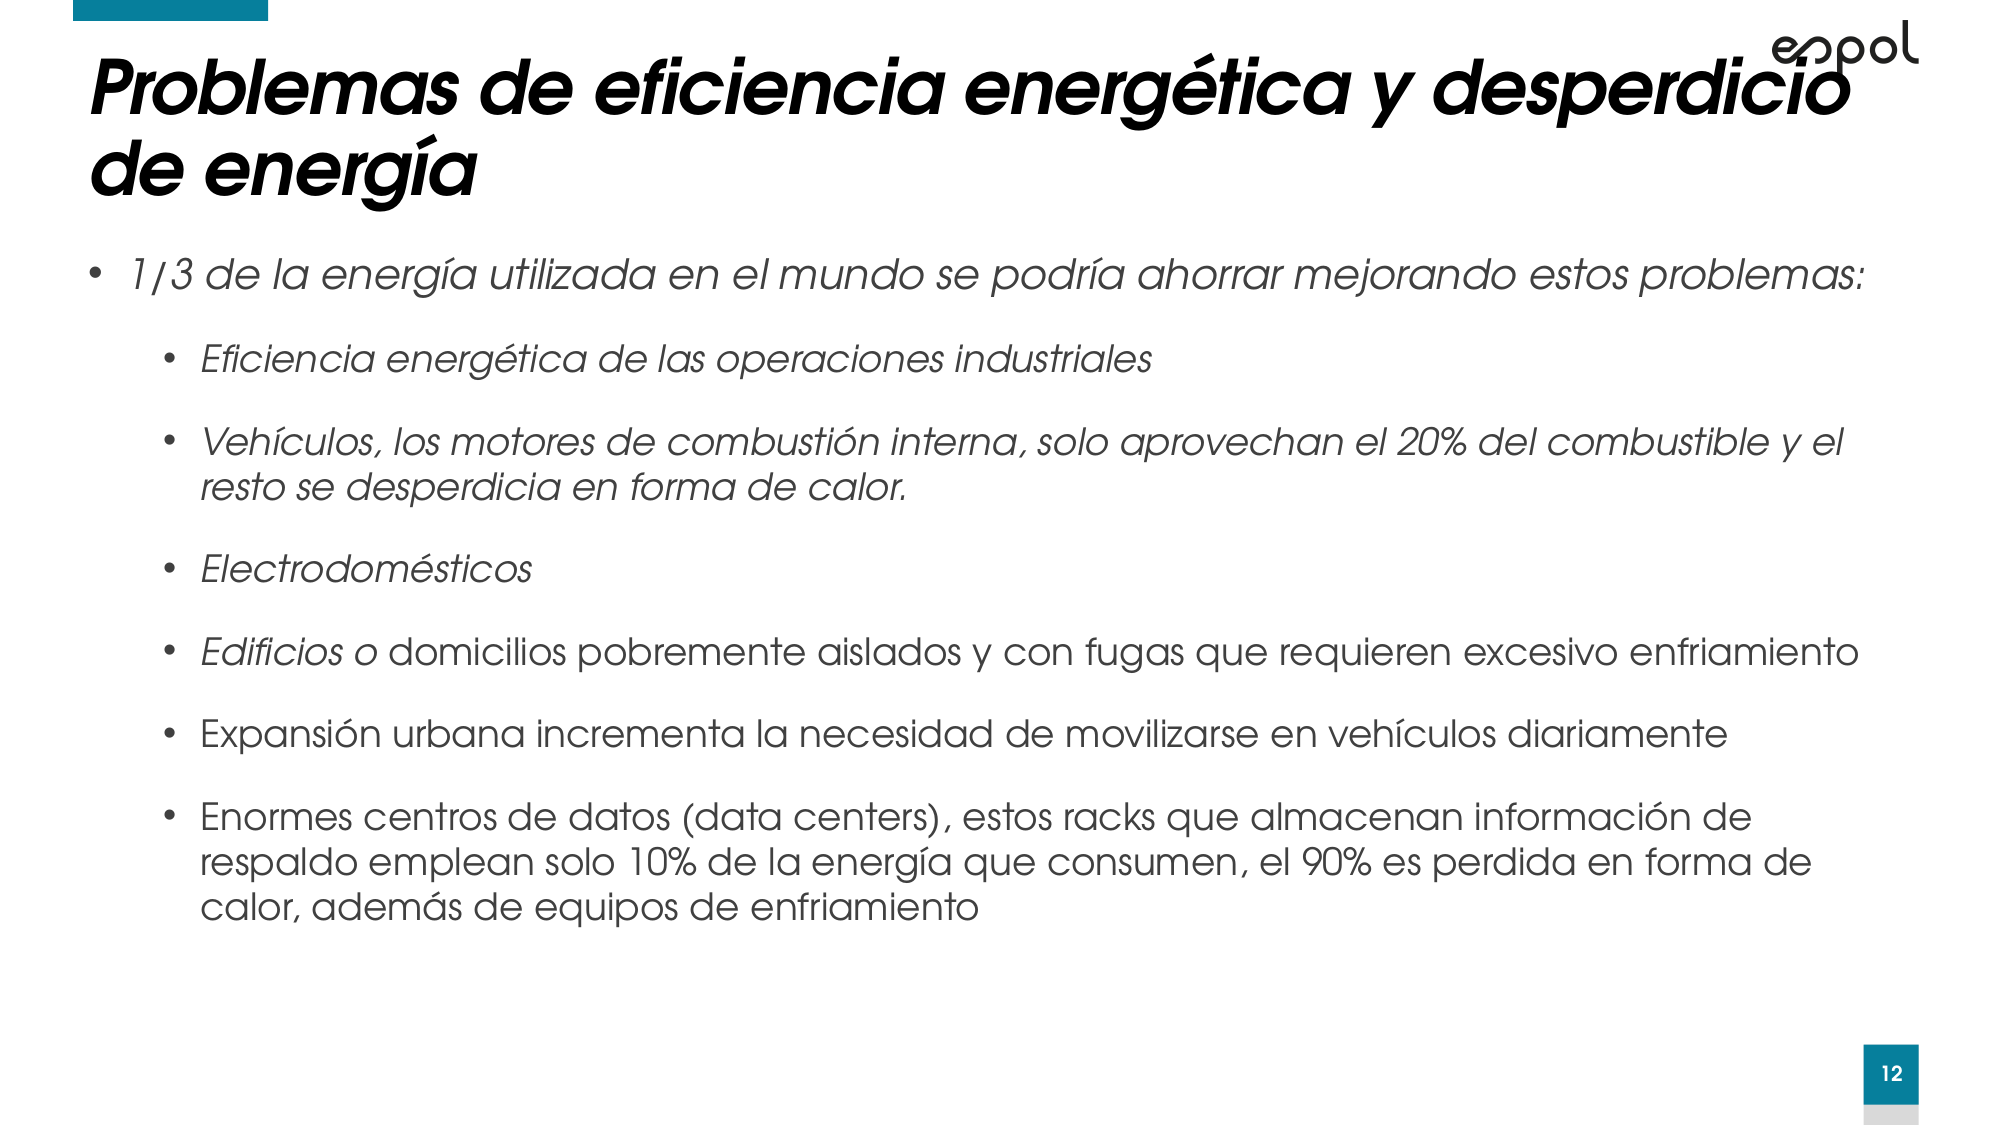

# Problemas de eficiencia energética y desperdicio de energía
1/3 de la energía utilizada en el mundo se podría ahorrar mejorando estos problemas:
Eficiencia energética de las operaciones industriales
Vehículos, los motores de combustión interna, solo aprovechan el 20% del combustible y el resto se desperdicia en forma de calor.
Electrodomésticos
Edificios o domicilios pobremente aislados y con fugas que requieren excesivo enfriamiento
Expansión urbana incrementa la necesidad de movilizarse en vehículos diariamente
Enormes centros de datos (data centers), estos racks que almacenan información de respaldo emplean solo 10% de la energía que consumen, el 90% es perdida en forma de calor, además de equipos de enfriamiento